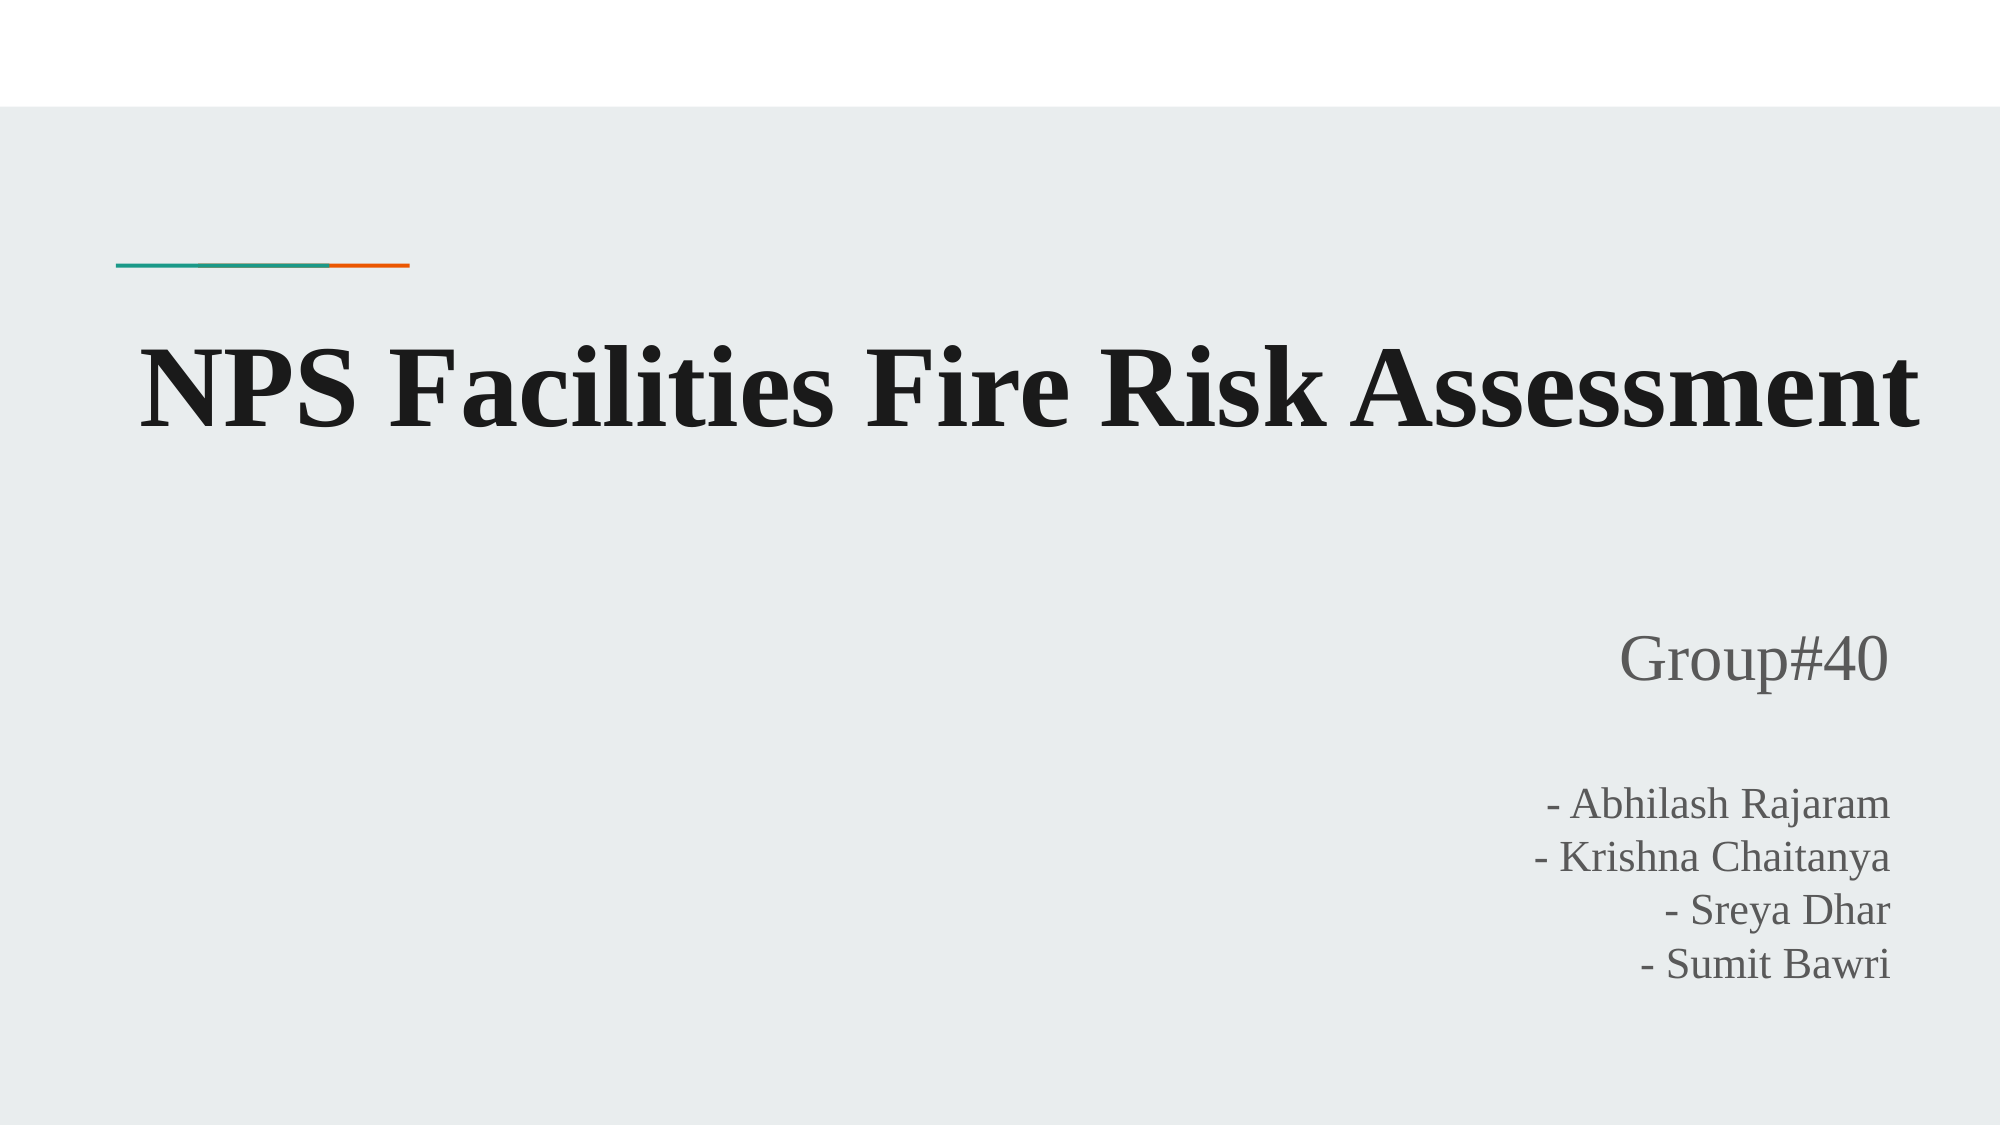

# NPS Facilities Fire Risk Assessment
Group#40
- Abhilash Rajaram
- Krishna Chaitanya
- Sreya Dhar
- Sumit Bawri